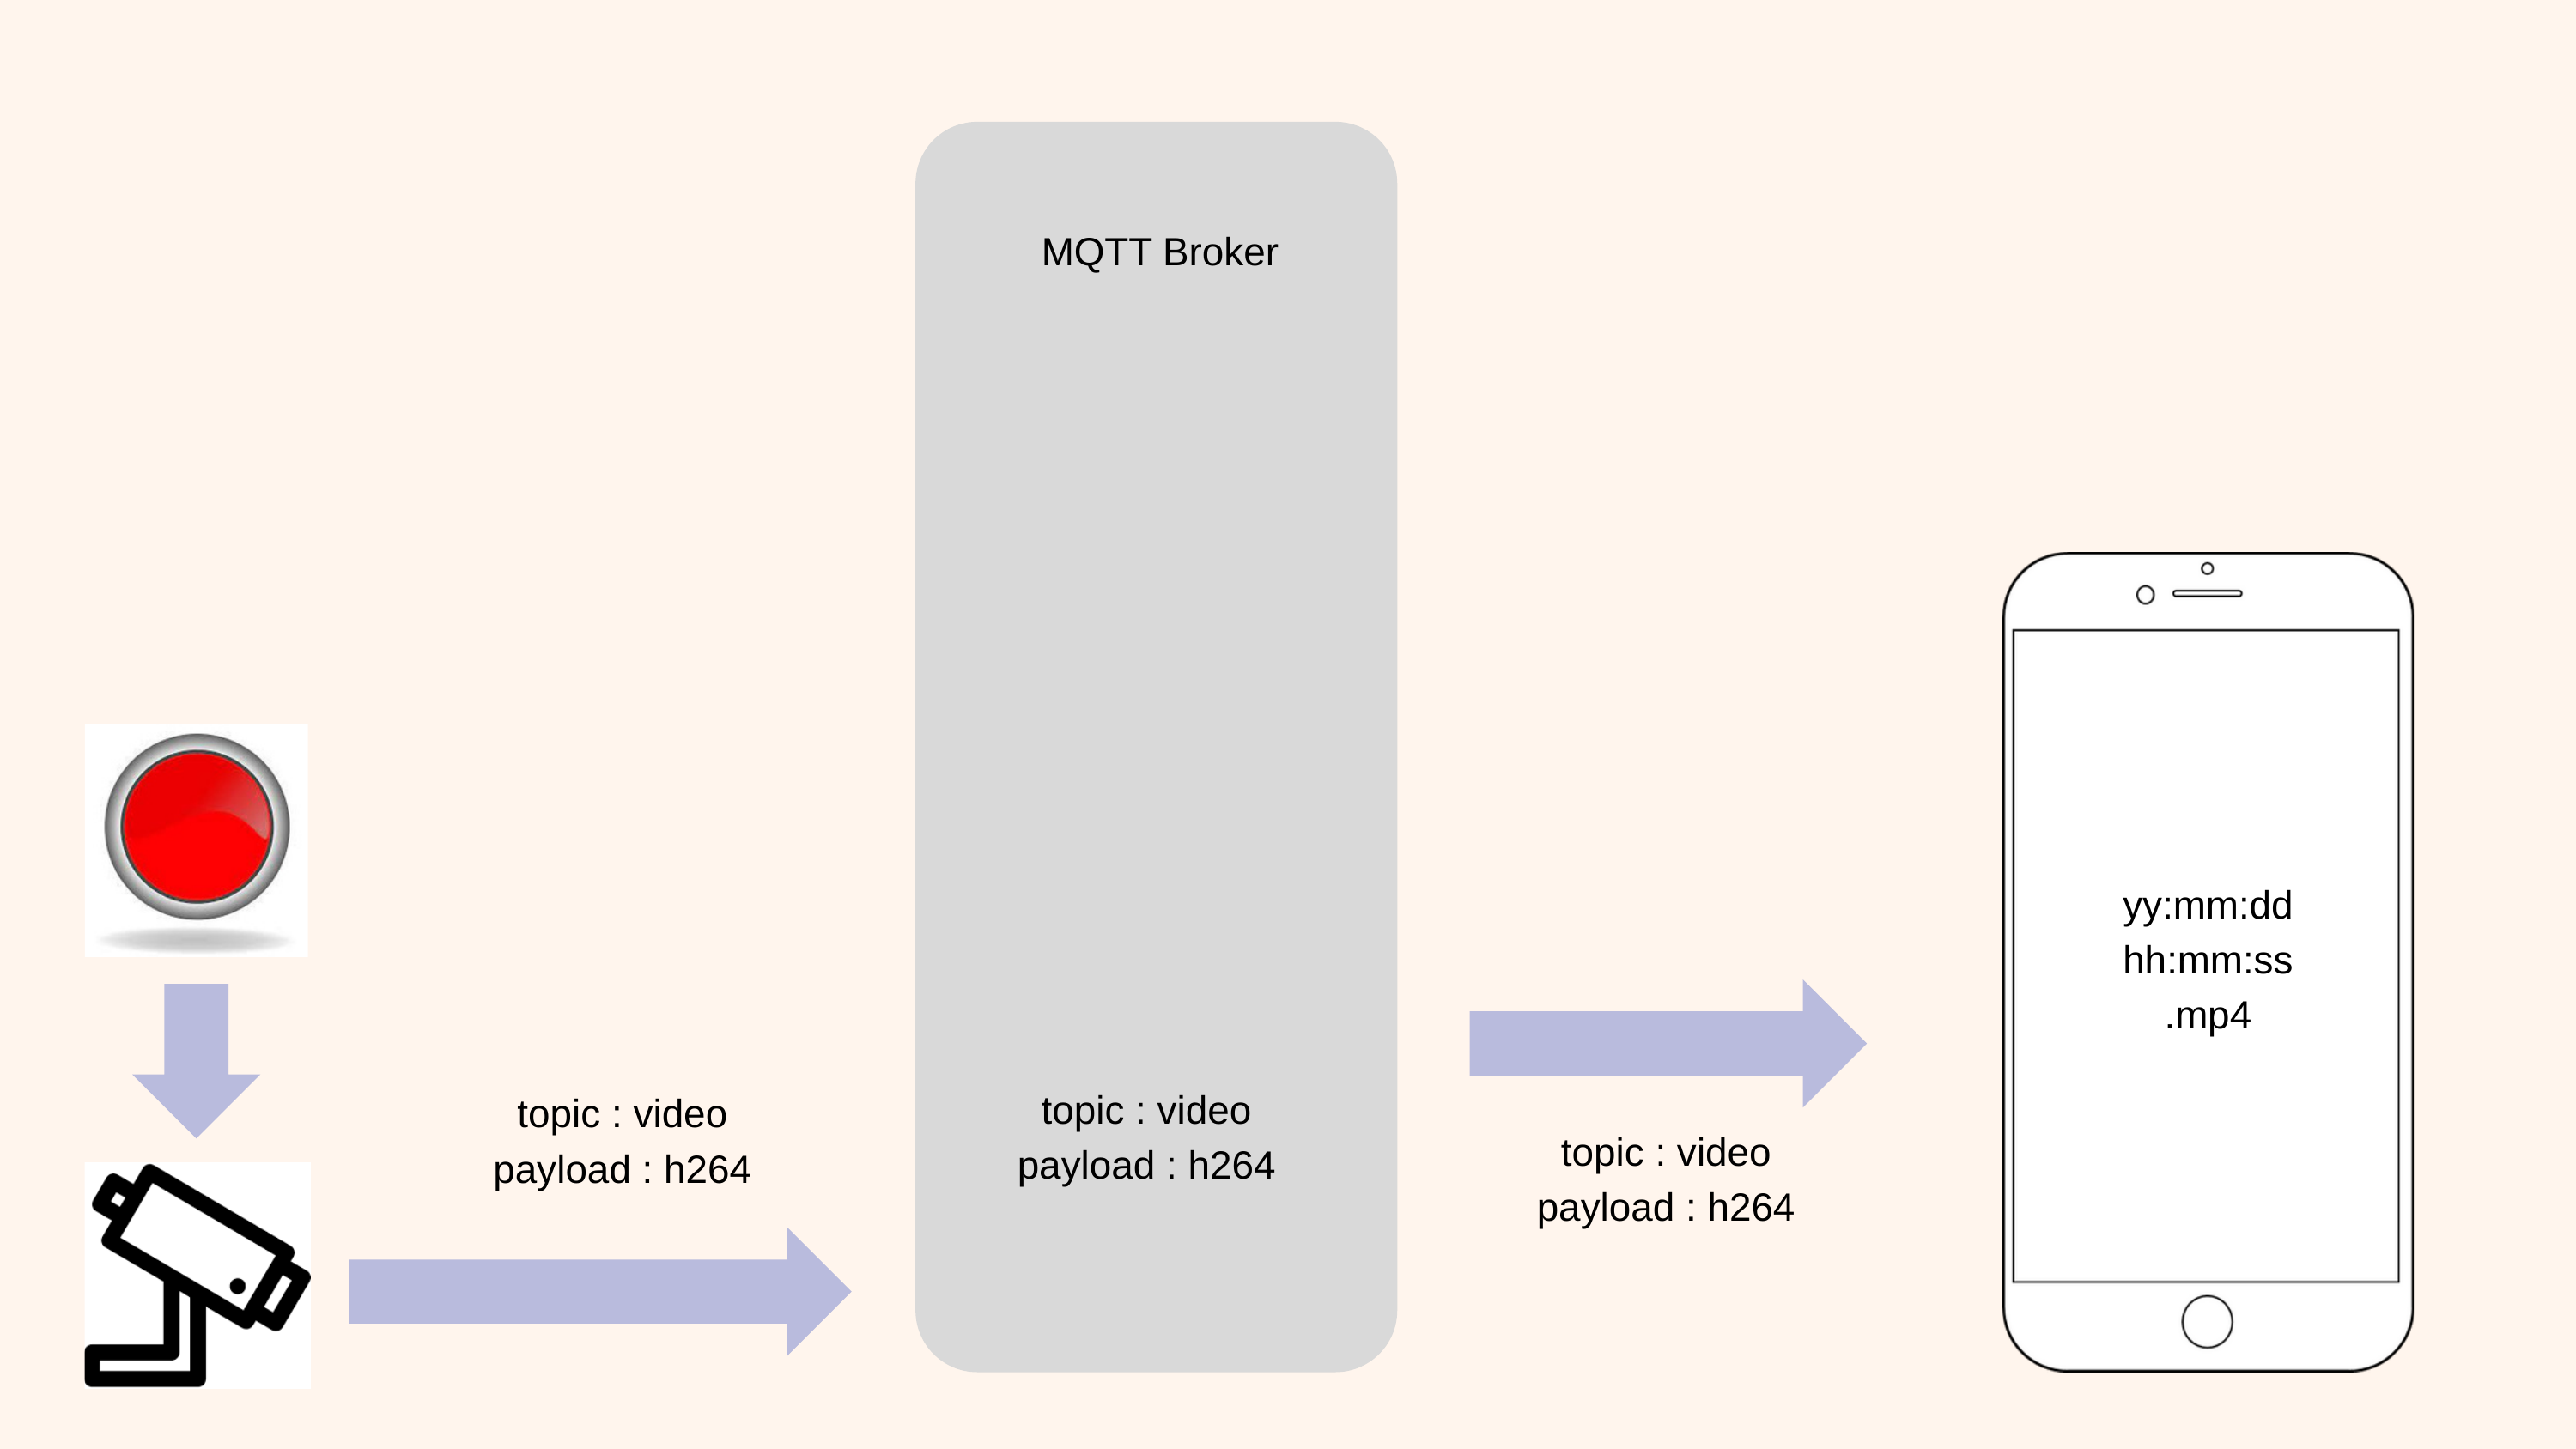

MQTT Broker

yy:mm:dd
hh:mm:ss
.mp4

topic : video
payload : h264
topic : video
payload : h264
topic : video
payload : h264